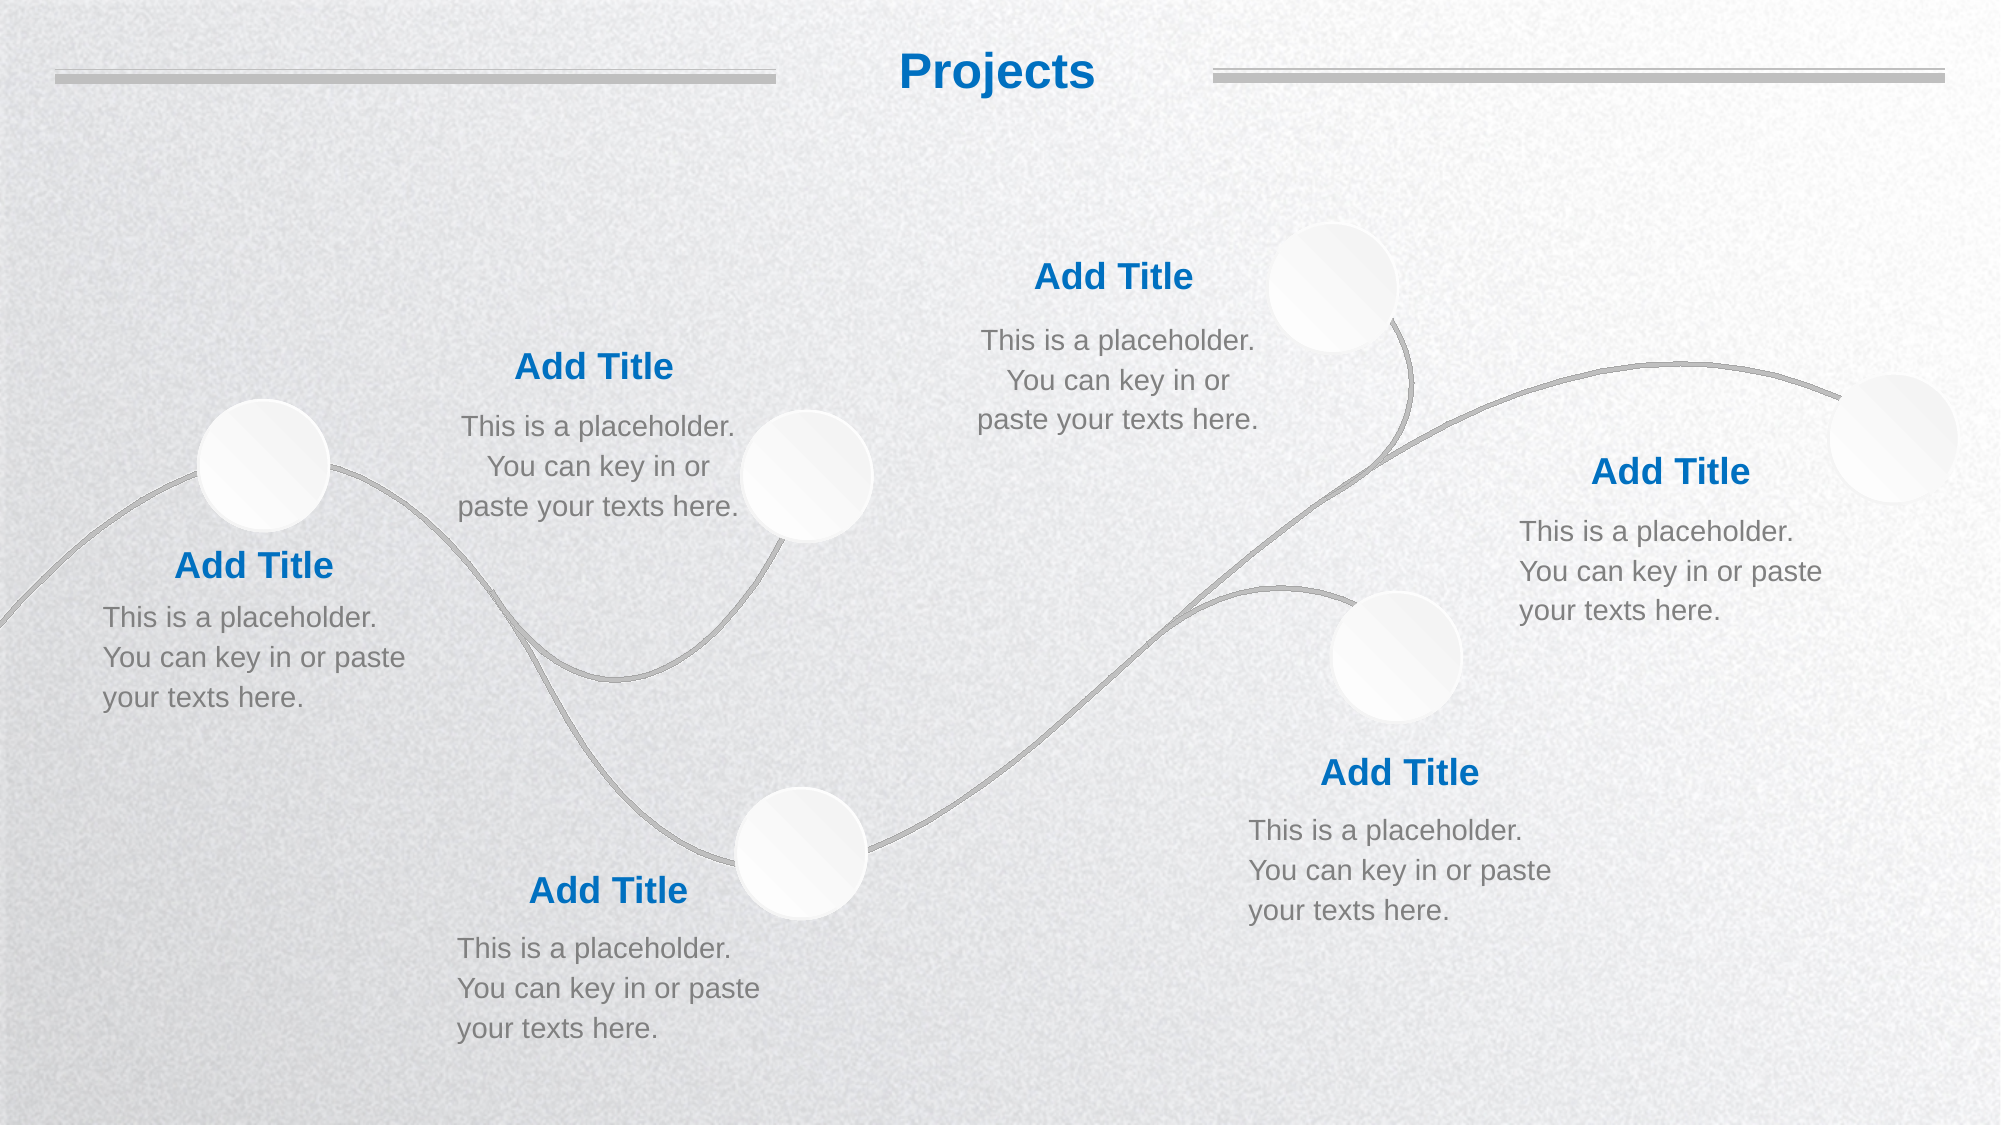

Projects

Add Title
This is a placeholder. You can key in or paste your texts here.
Add Title
This is a placeholder. You can key in or paste your texts here.

Add Title
This is a placeholder. You can key in or paste your texts here.
Add Title
This is a placeholder. You can key in or paste your texts here.

Add Title
This is a placeholder. You can key in or paste your texts here.

Add Title
This is a placeholder. You can key in or paste your texts here.